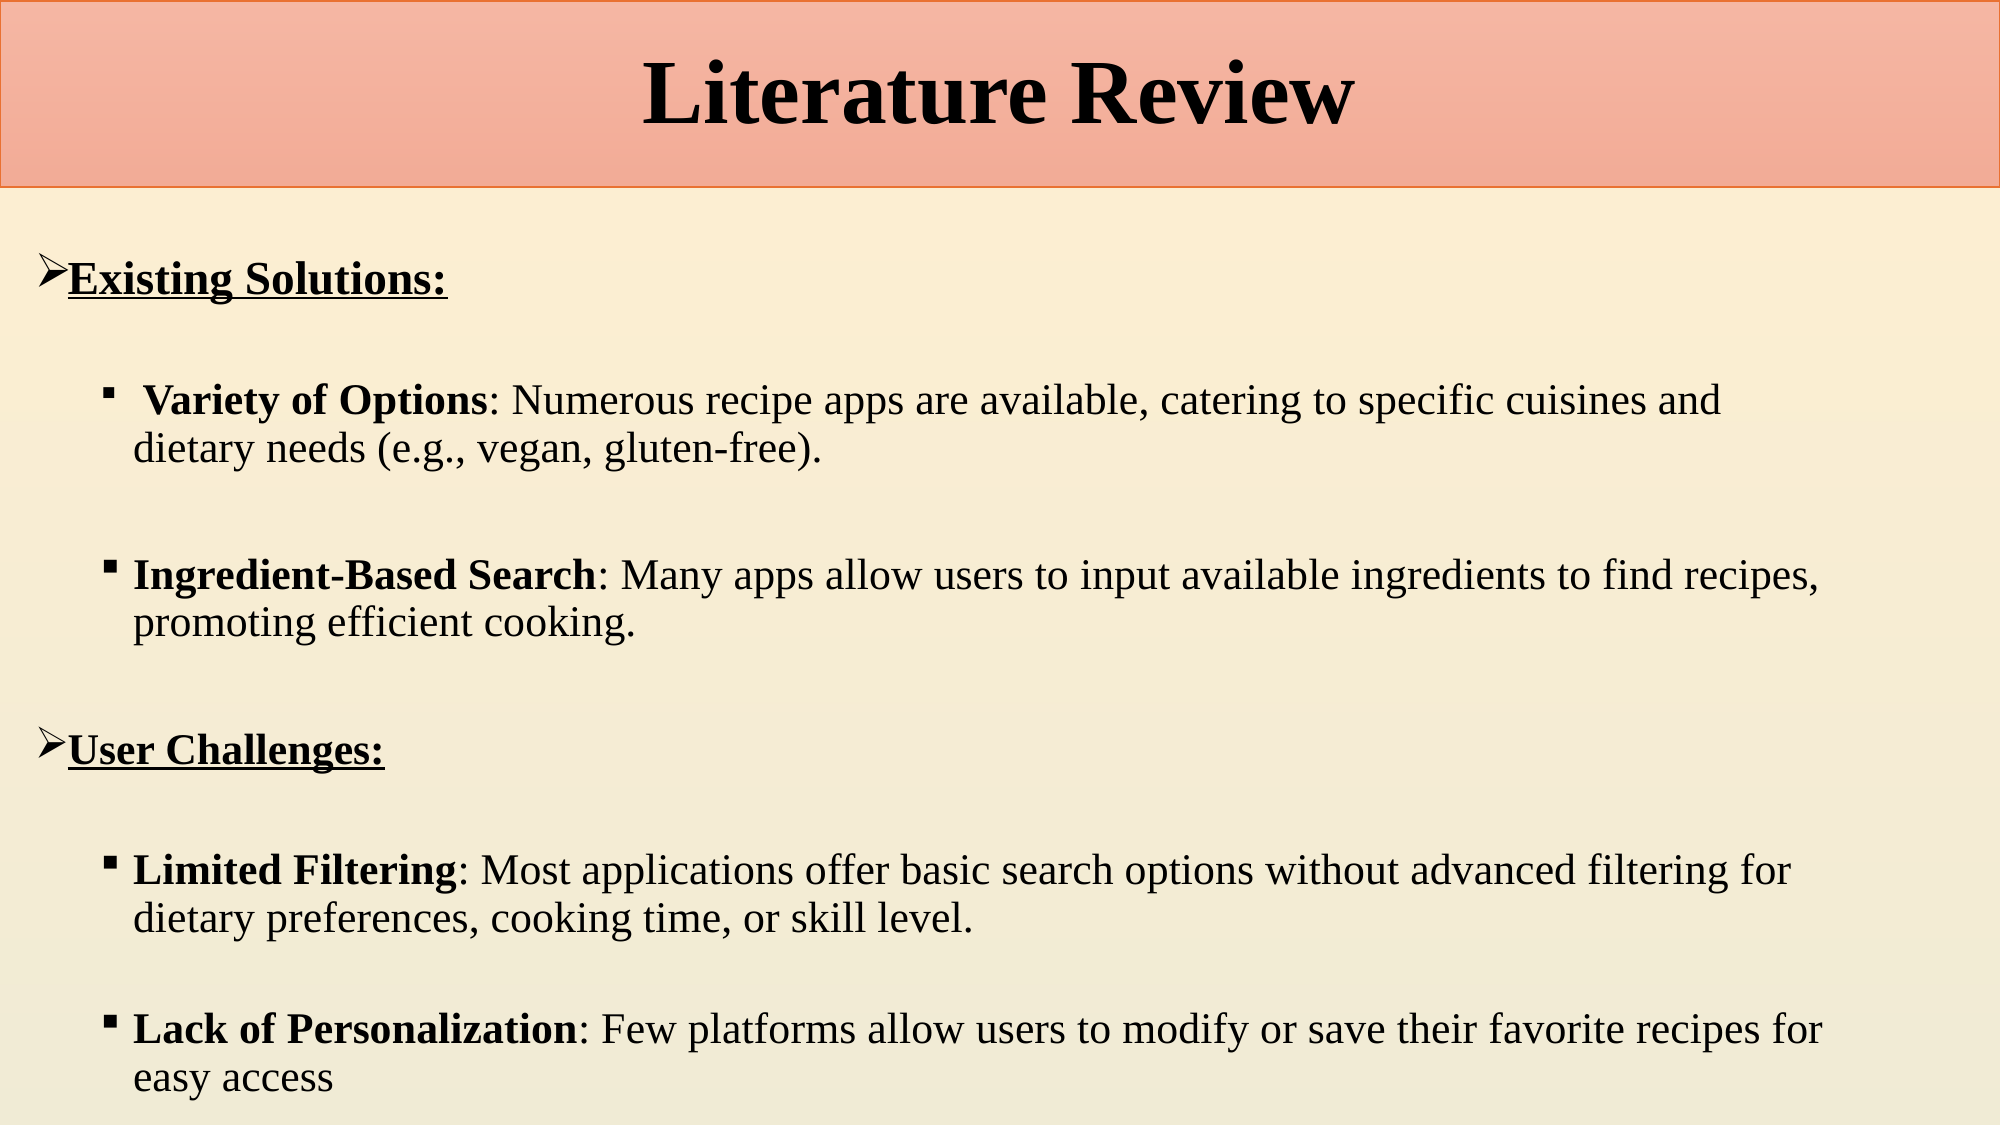

# Literature Review
Existing Solutions:

 Variety of Options: Numerous recipe apps are available, catering to specific cuisines and dietary needs (e.g., vegan, gluten-free).

Ingredient-Based Search: Many apps allow users to input available ingredients to find recipes, promoting efficient cooking.

User Challenges:

Limited Filtering: Most applications offer basic search options without advanced filtering for dietary preferences, cooking time, or skill level.

Lack of Personalization: Few platforms allow users to modify or save their favorite recipes for easy access